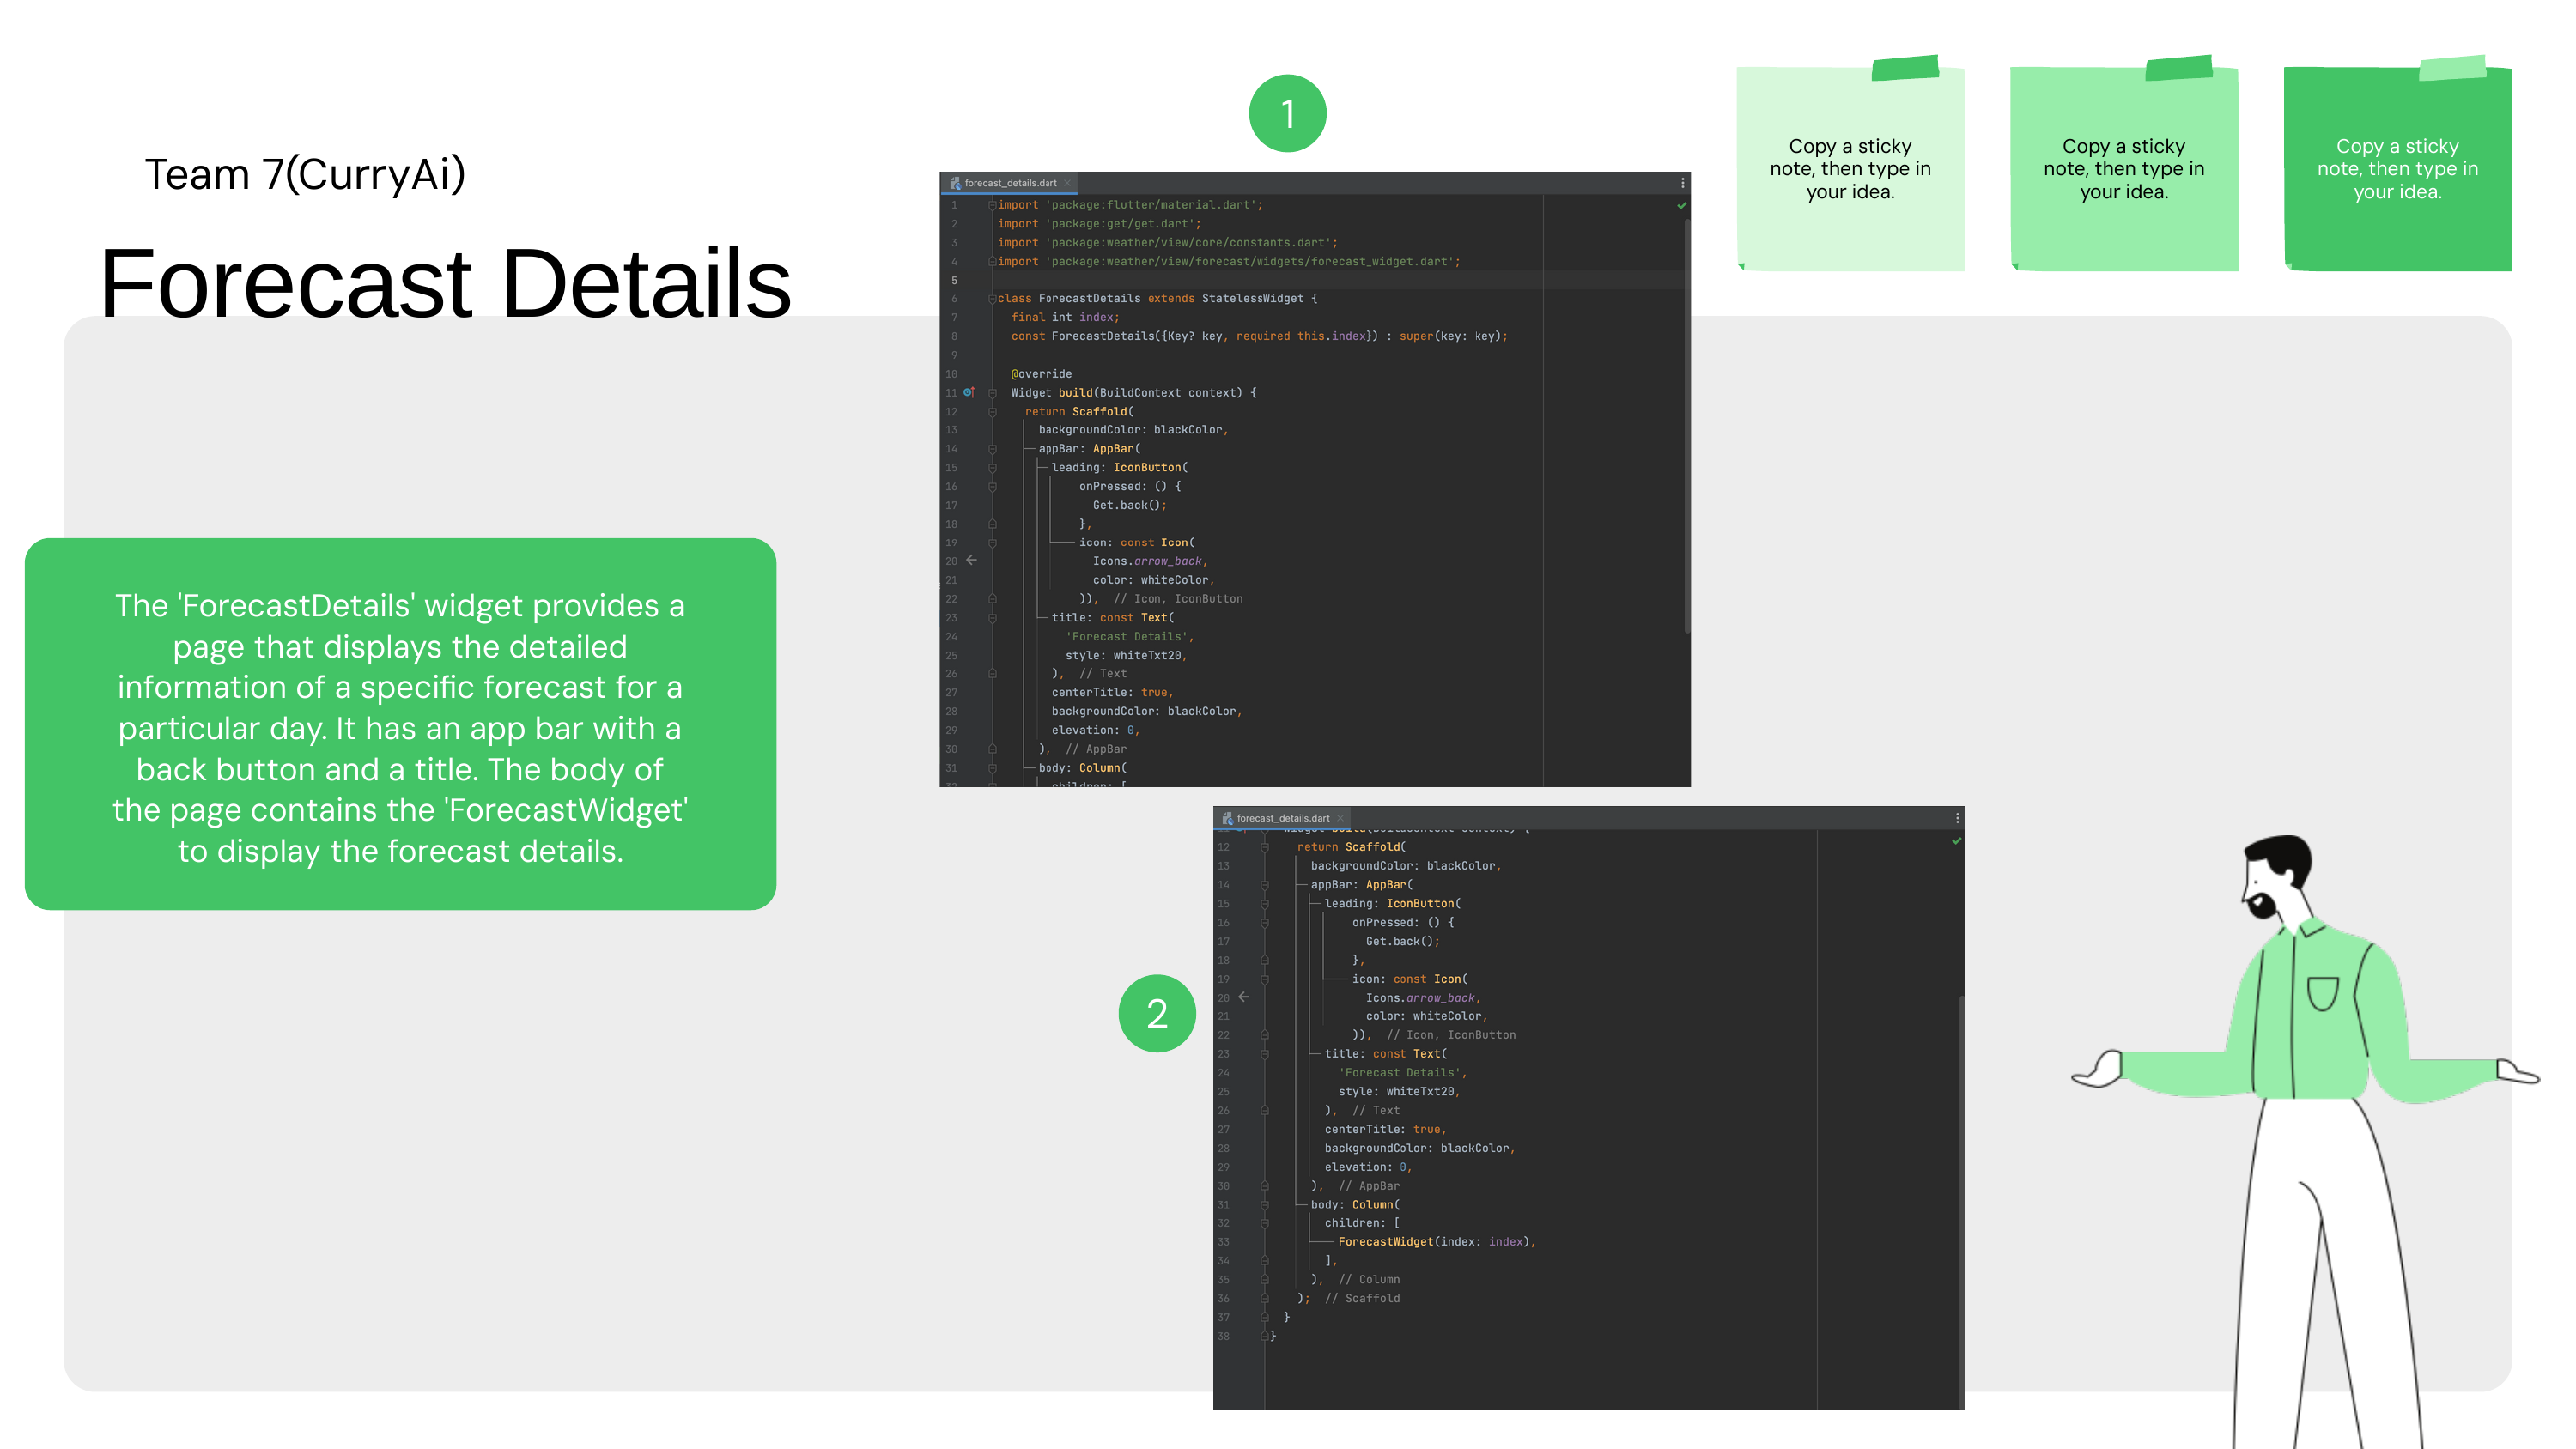

Copy a sticky note, then type in your idea.

Copy a sticky note, then type in your idea.

Copy a sticky note, then type in your idea.

1
Team 7(CurryAi)

Forecast Details

The 'ForecastDetails' widget provides a page that displays the detailed information of a specific forecast for a particular day. It has an app bar with a back button and a title. The body of the page contains the 'ForecastWidget' to display the forecast details.

2